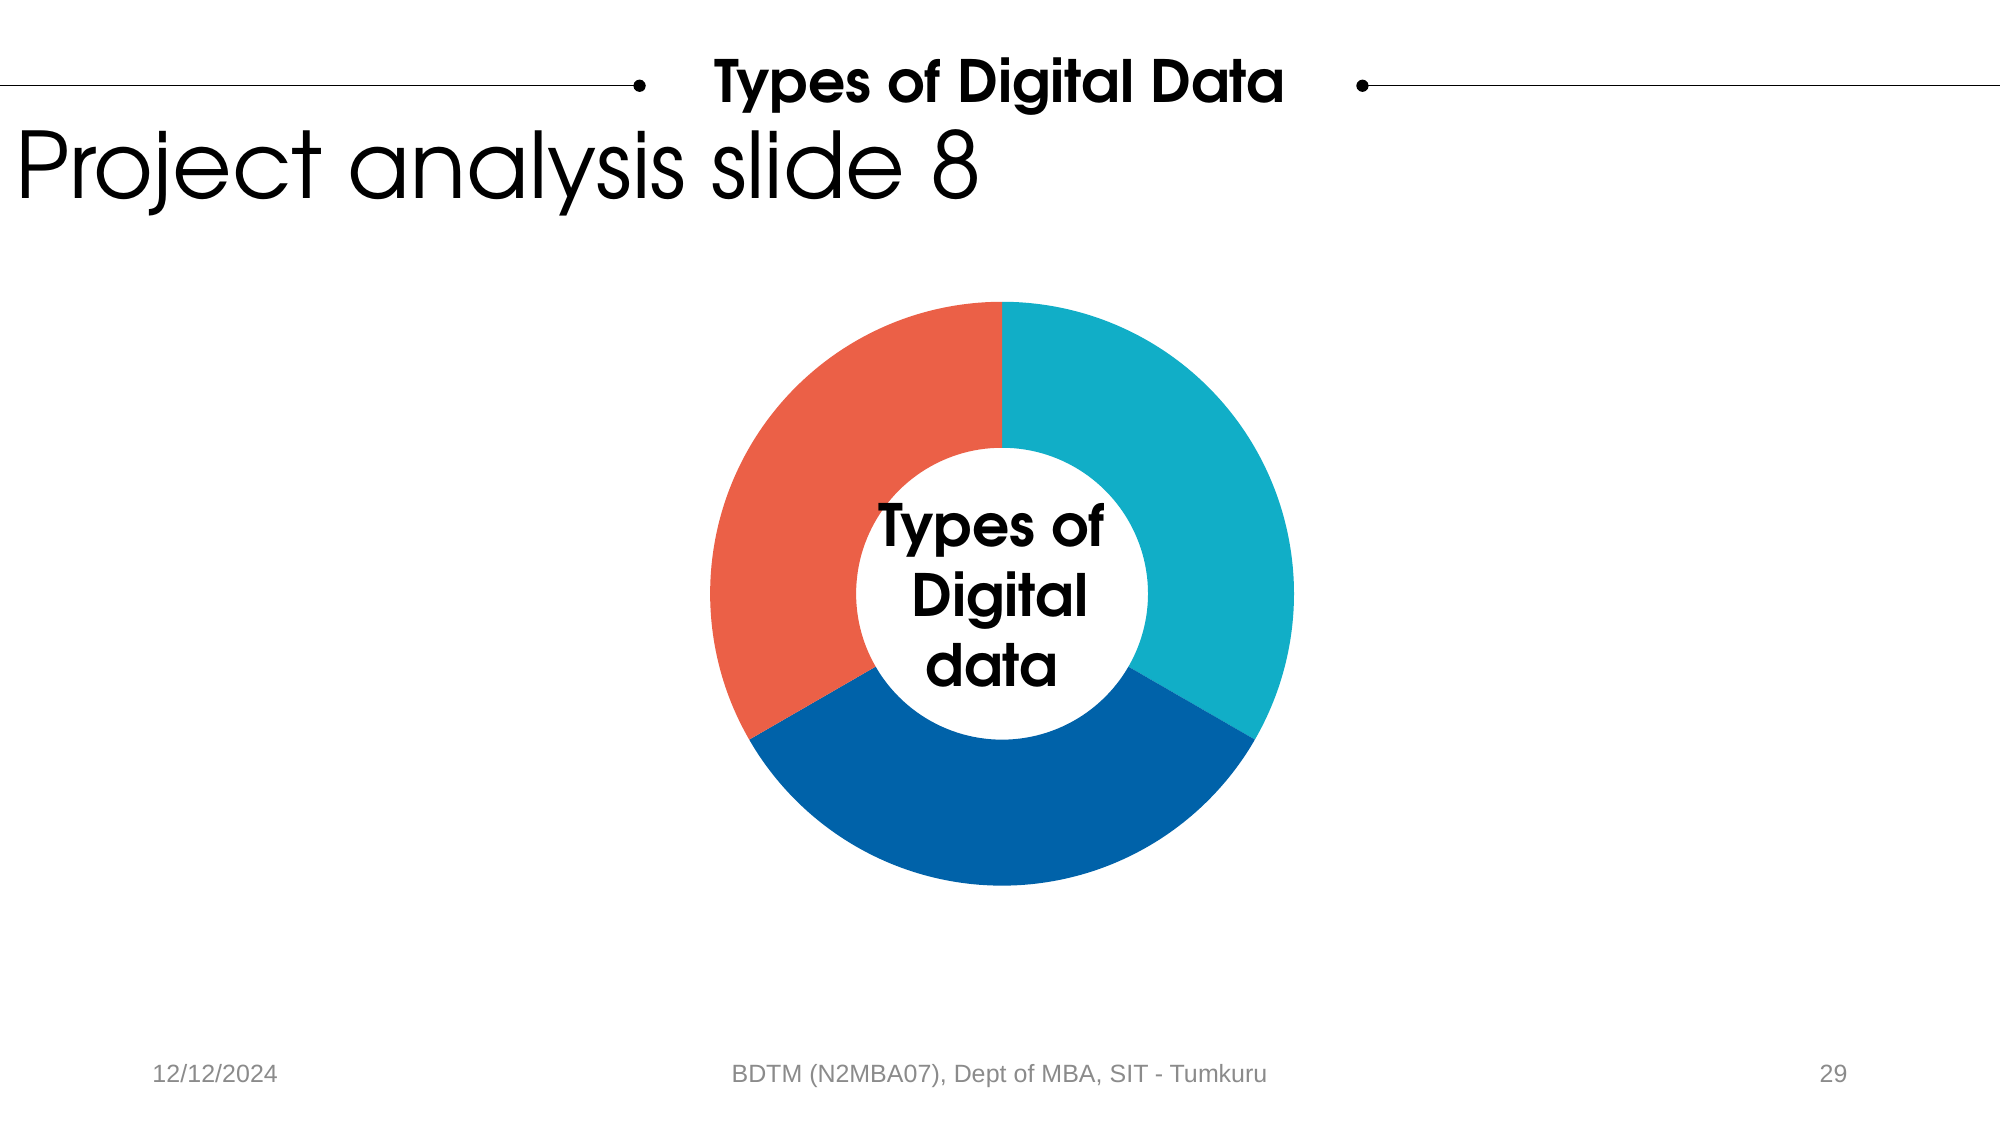

Types of Digital Data
Project analysis slide 8

### Chart

| Category | Sales |
|---|---|
| 1st Qtr | 0.3 |
| 2nd Qtr | 0.3 |
| 3rd Qtr | 0.3 |
Types of
Digital data
12/12/2024
BDTM (N2MBA07), Dept of MBA, SIT - Tumkuru
29